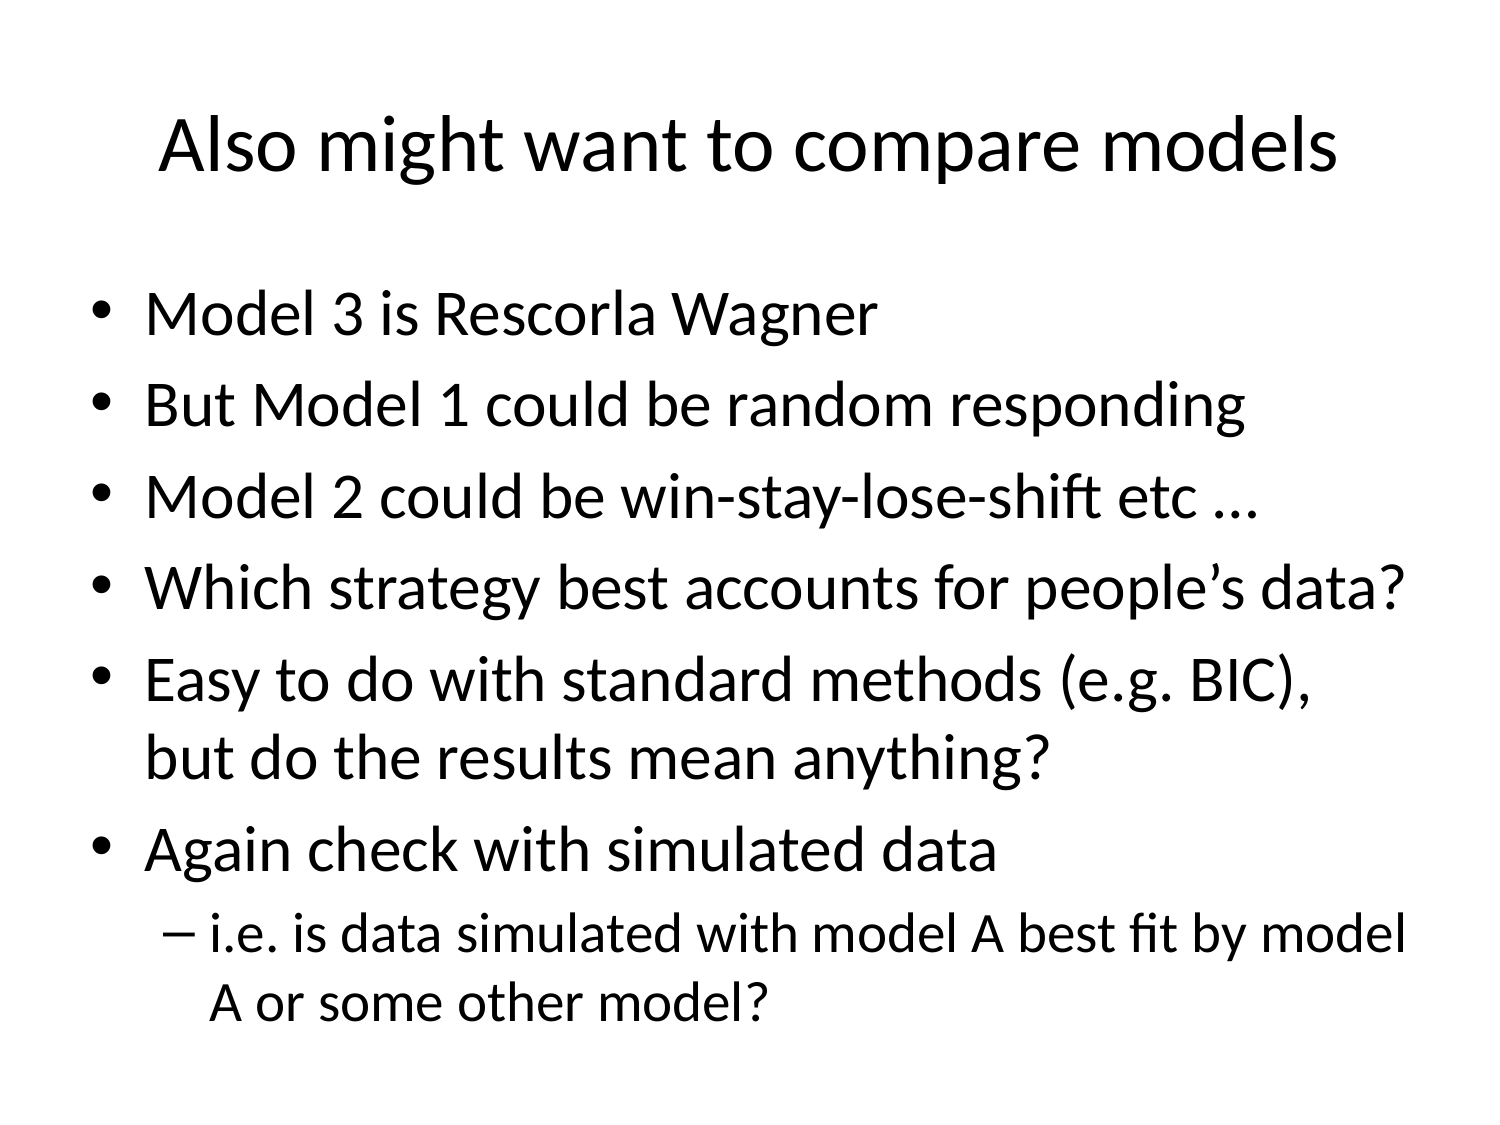

# Also might want to compare models
Model 3 is Rescorla Wagner
But Model 1 could be random responding
Model 2 could be win-stay-lose-shift etc …
Which strategy best accounts for people’s data?
Easy to do with standard methods (e.g. BIC), but do the results mean anything?
Again check with simulated data
i.e. is data simulated with model A best fit by model A or some other model?